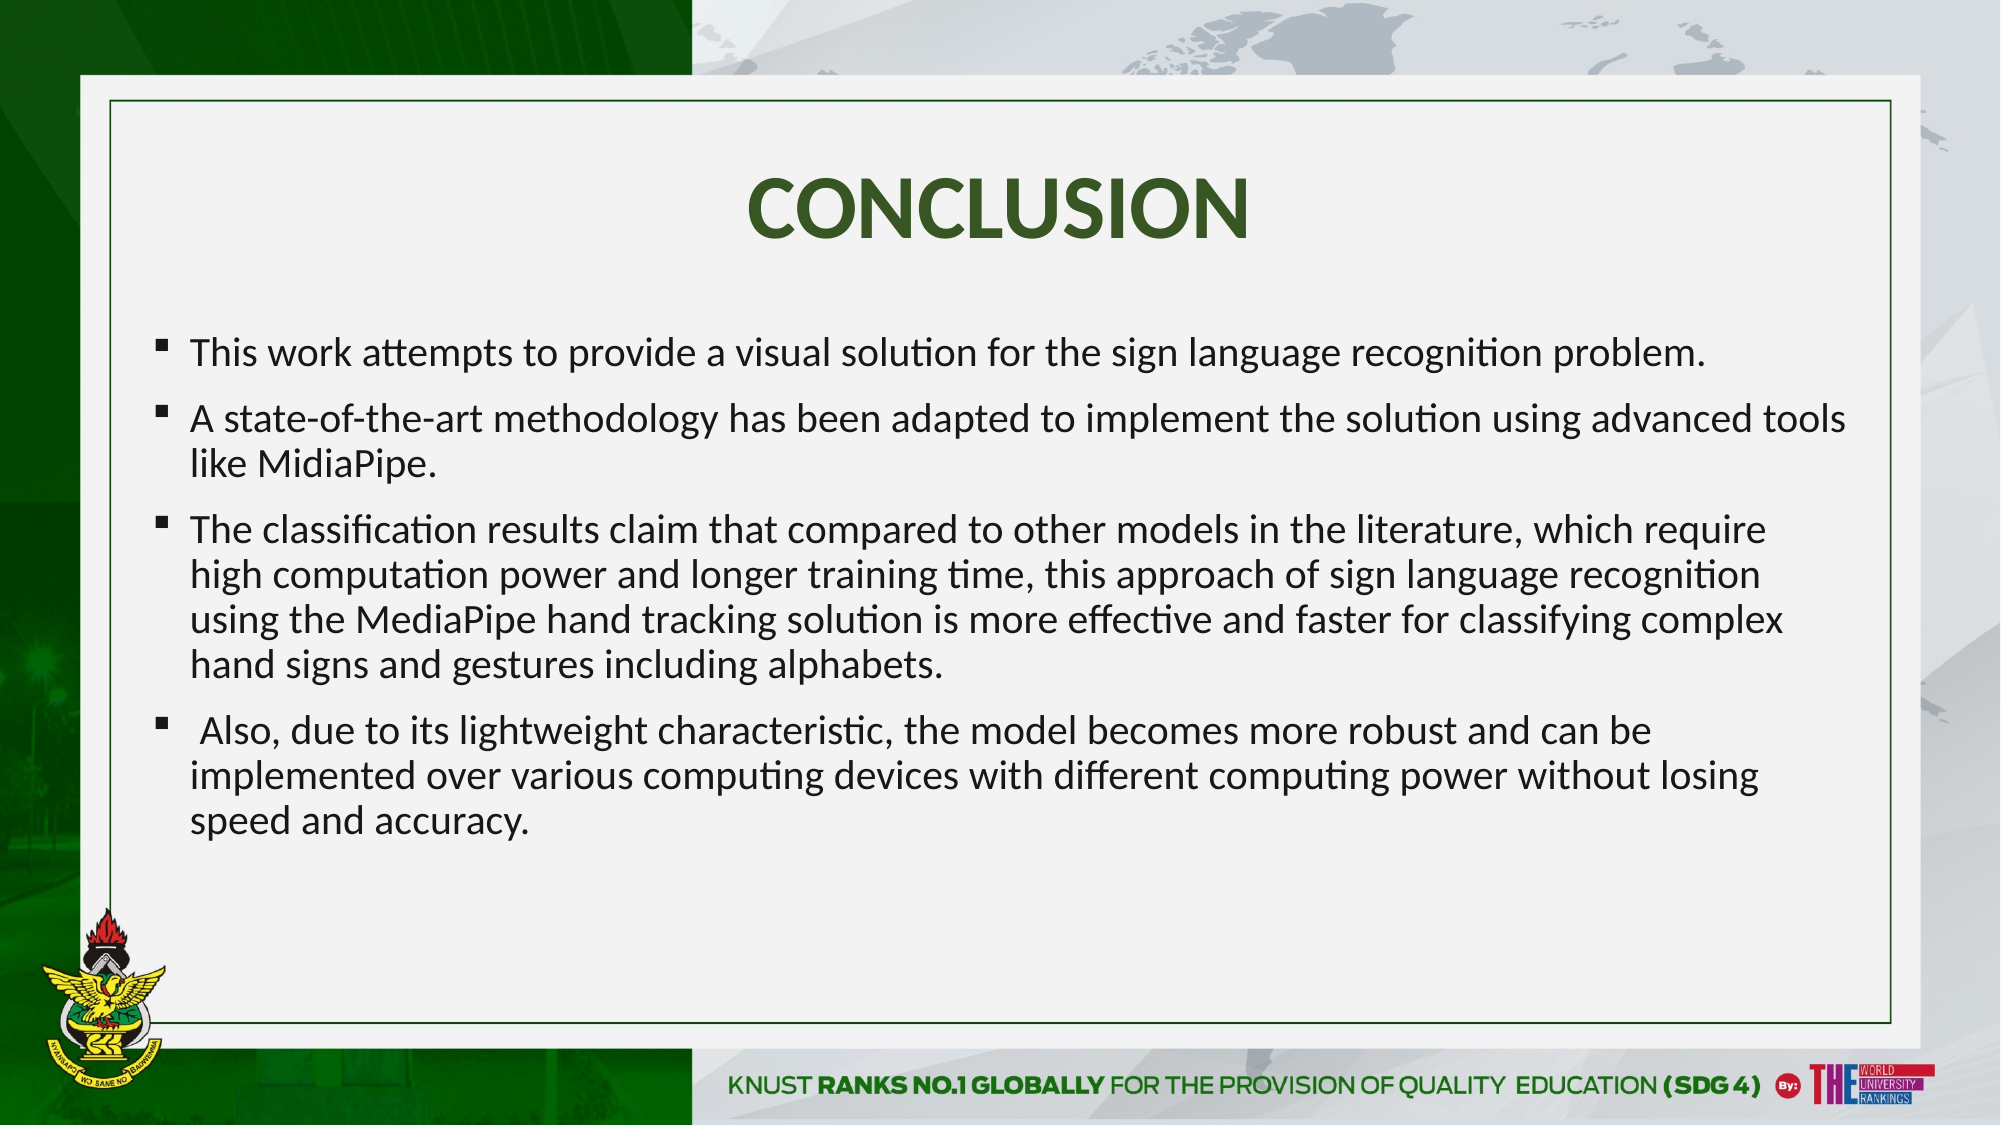

# CONCLUSION
This work attempts to provide a visual solution for the sign language recognition problem.
A state-of-the-art methodology has been adapted to implement the solution using advanced tools like MidiaPipe.
The classification results claim that compared to other models in the literature, which require high computation power and longer training time, this approach of sign language recognition using the MediaPipe hand tracking solution is more effective and faster for classifying complex hand signs and gestures including alphabets.
 Also, due to its lightweight characteristic, the model becomes more robust and can be implemented over various computing devices with different computing power without losing speed and accuracy.